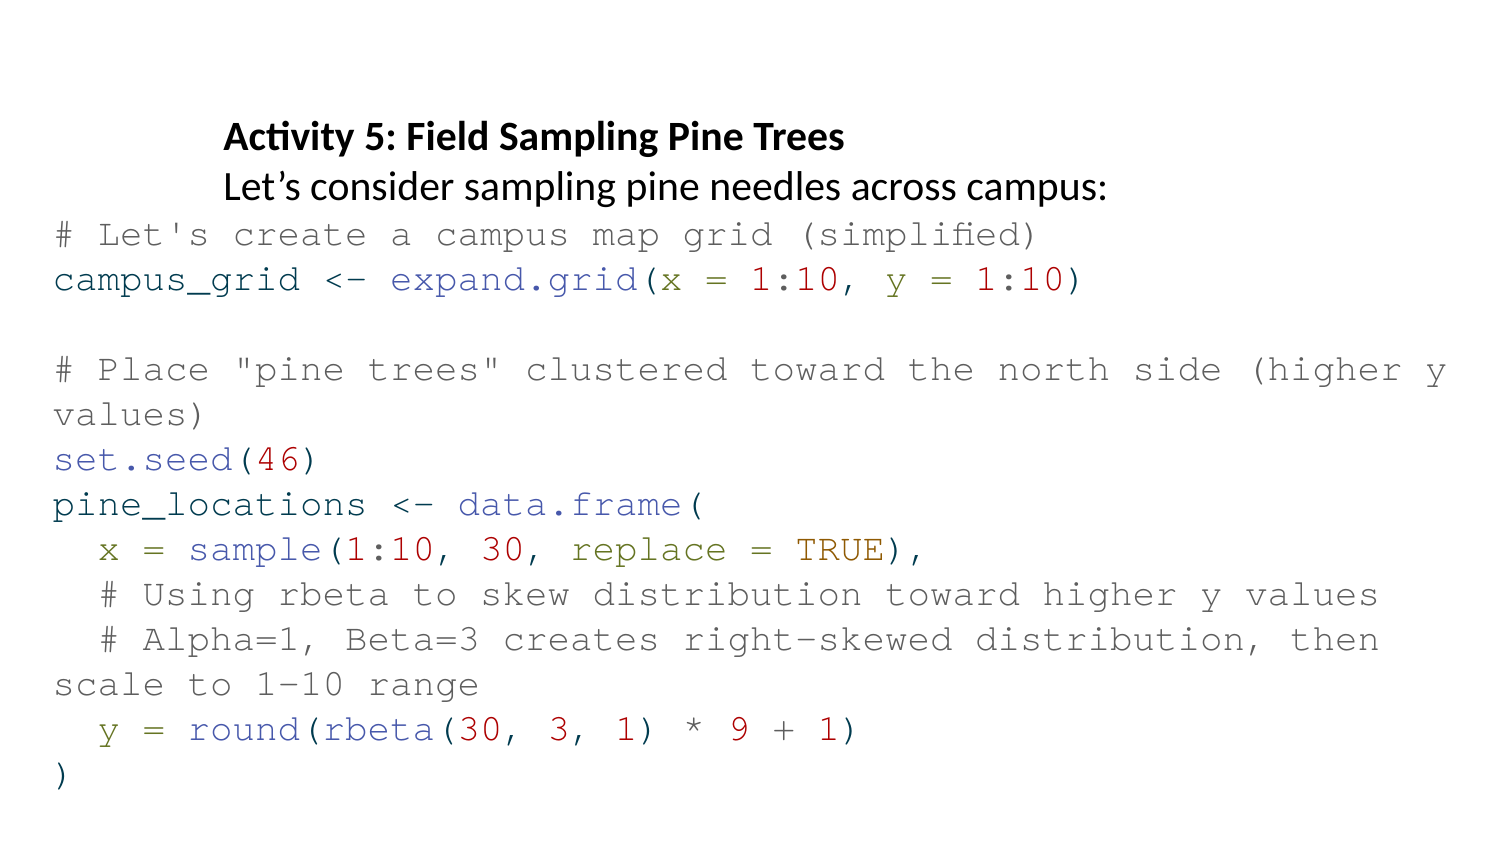

Activity 5: Field Sampling Pine Trees
Let’s consider sampling pine needles across campus:
# Let's create a campus map grid (simplified) campus_grid <- expand.grid(x = 1:10, y = 1:10) # Place "pine trees" clustered toward the north side (higher y values) set.seed(46) pine_locations <- data.frame( x = sample(1:10, 30, replace = TRUE), # Using rbeta to skew distribution toward higher y values # Alpha=1, Beta=3 creates right-skewed distribution, then scale to 1-10 range y = round(rbeta(30, 3, 1) * 9 + 1) ) # Plot the campus and trees ggplot() + geom_point(data = campus_grid, aes(x, y), color = "lightgrey", size = 0.5) + geom_point(data = pine_locations, aes(x, y), color = "darkgreen", size = 3) + theme_minimal() + labs(title = "Pine Tree Locations on Campus Grid (North Clustered)")
In groups of 3-4, design a sampling strategy to:
Estimate average needle length across campus (simple random sampling)
Compare needle lengths between north and south campus areas (stratified sampling)
Study how needle length changes with distance from the main road (systematic sampling)
For each strategy, describe:
How many samples you would take
Where you would take them
What additional variables you might measure